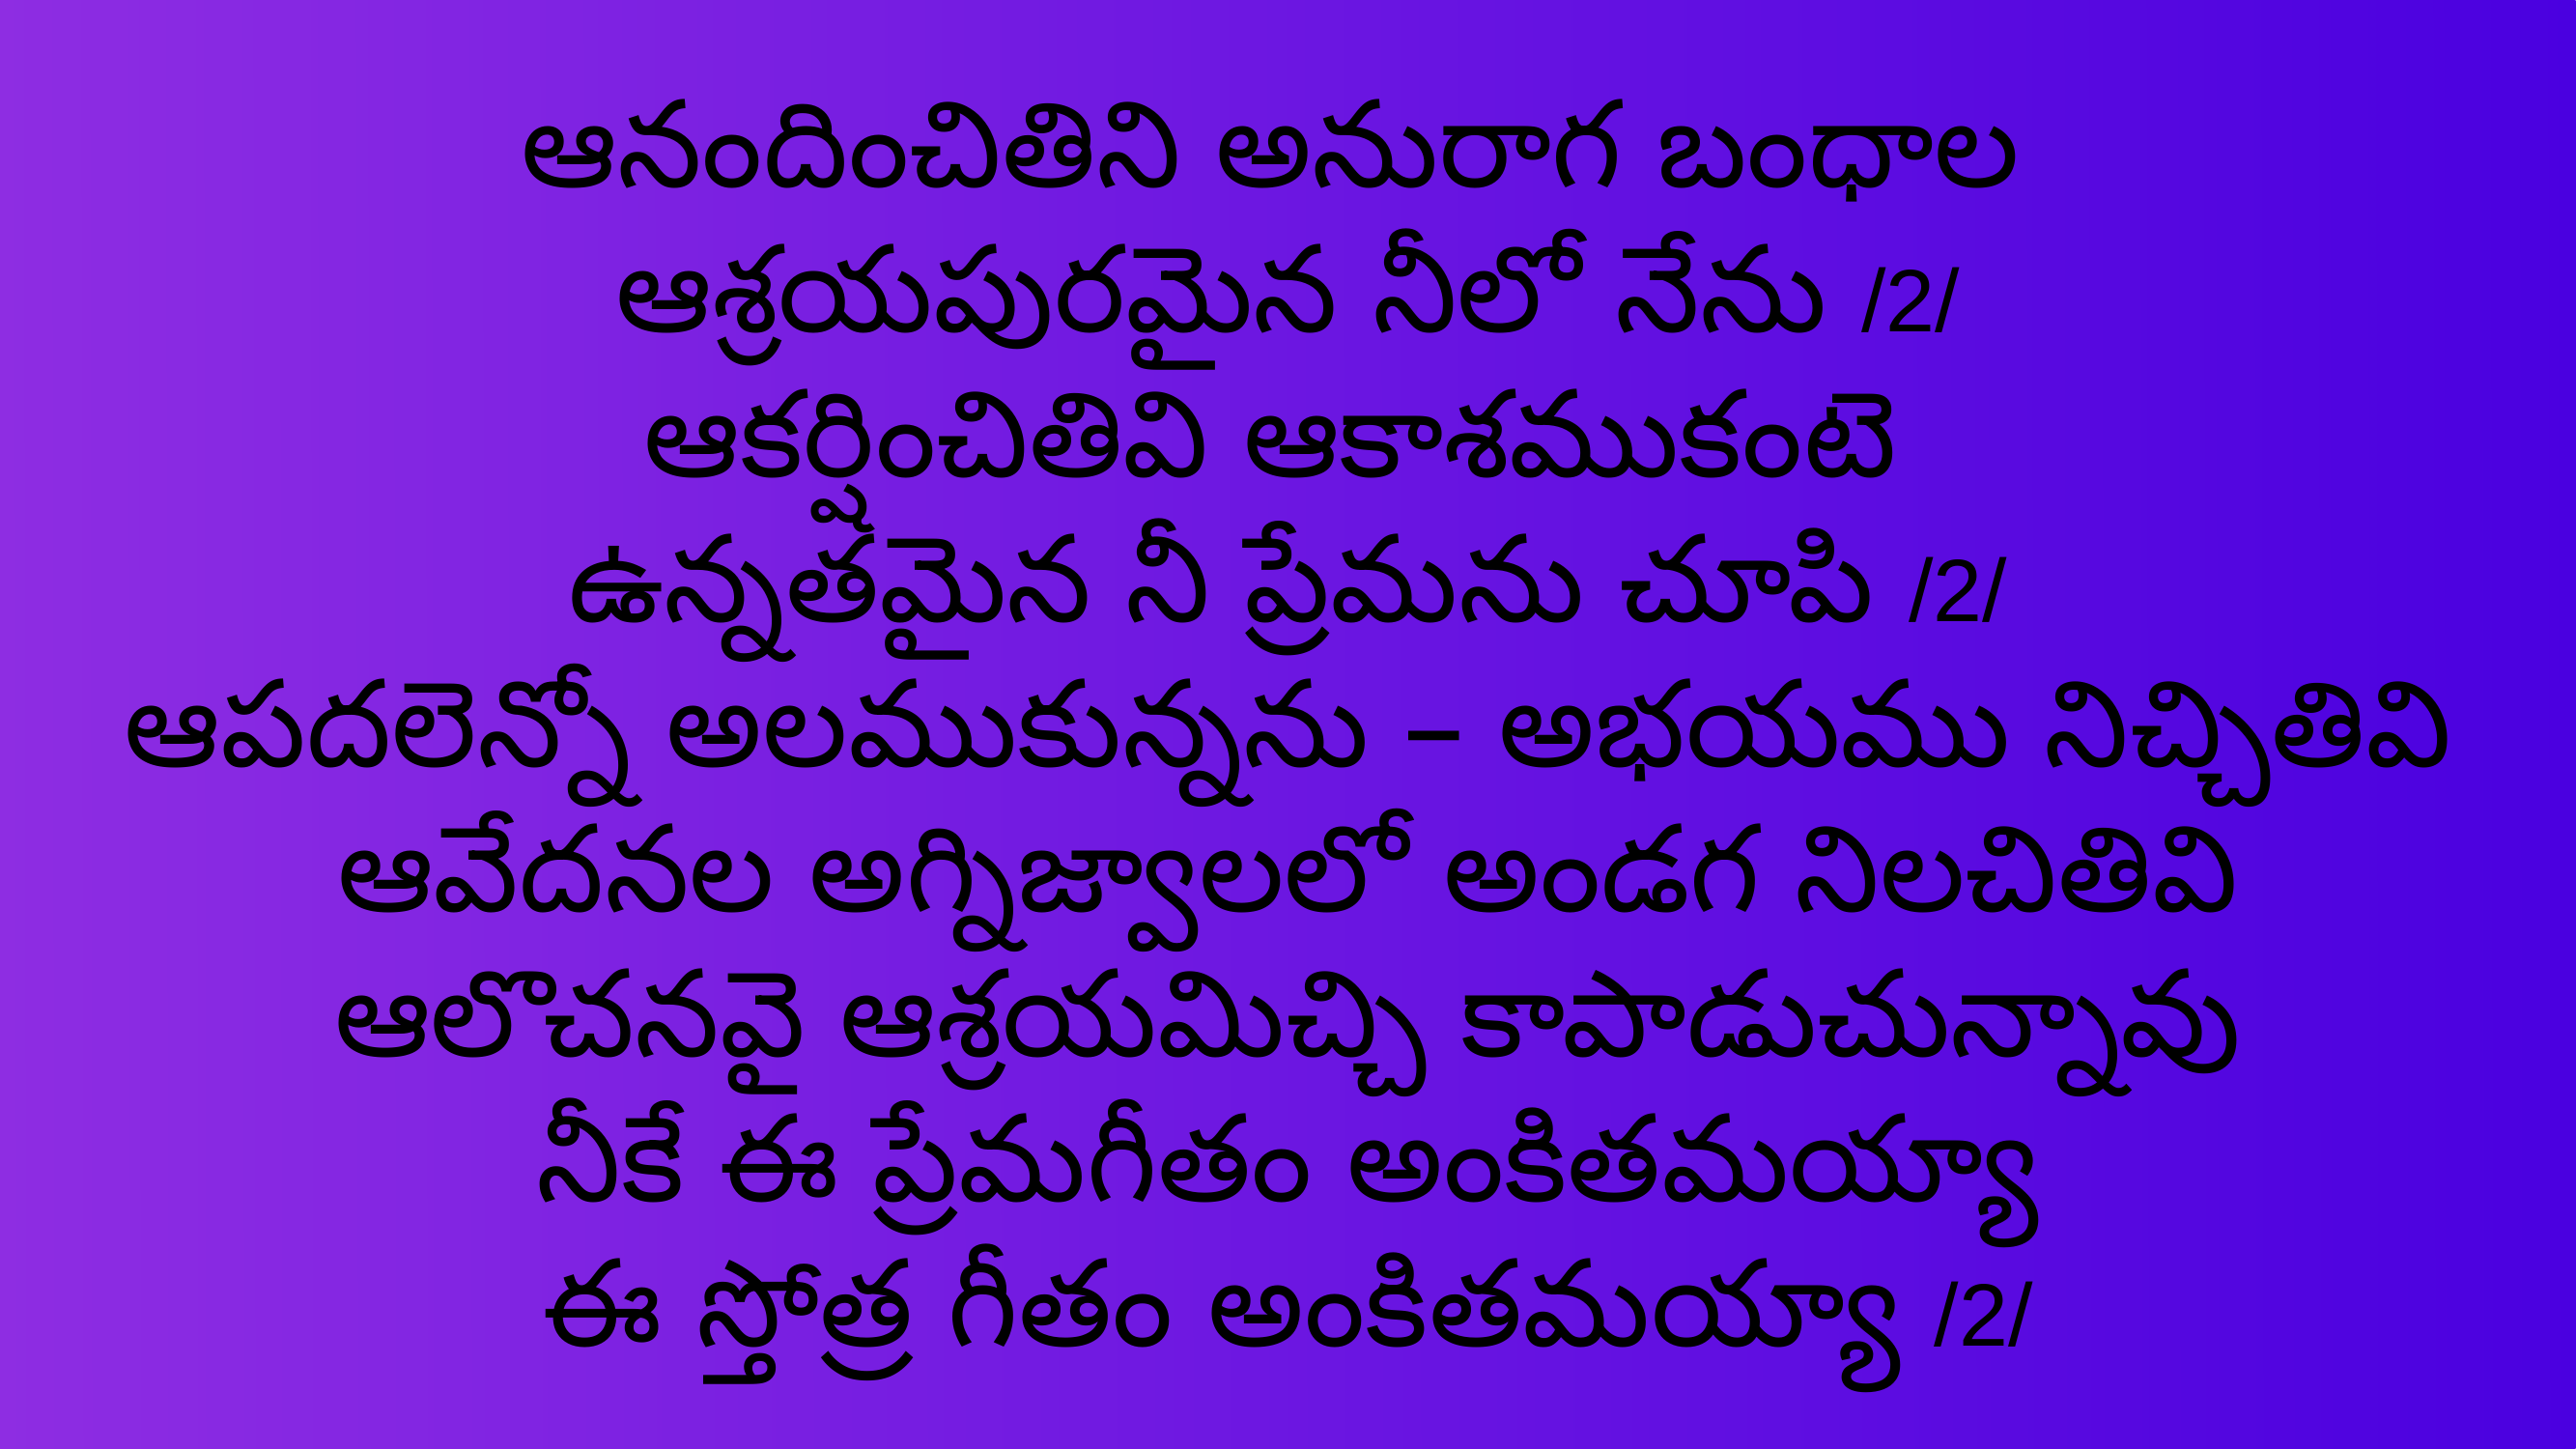

ఆనందించితిని అనురాగ బంధాల
ఆశ్రయపురమైన నీలో నేను /2/
ఆకర్షించితివి ఆకాశముకంటె
ఉన్నతమైన నీ ప్రేమను చూపి /2/
ఆపదలెన్నో అలముకున్నను – అభయము నిచ్చితివి
ఆవేదనల అగ్నిజ్వాలలో అండగ నిలచితివి
ఆలొచనవై ఆశ్రయమిచ్చి కాపాడుచున్నావు
నీకే ఈ ప్రేమగీతం అంకితమయ్యా
ఈ స్తోత్ర గీతం అంకితమయ్యా /2/